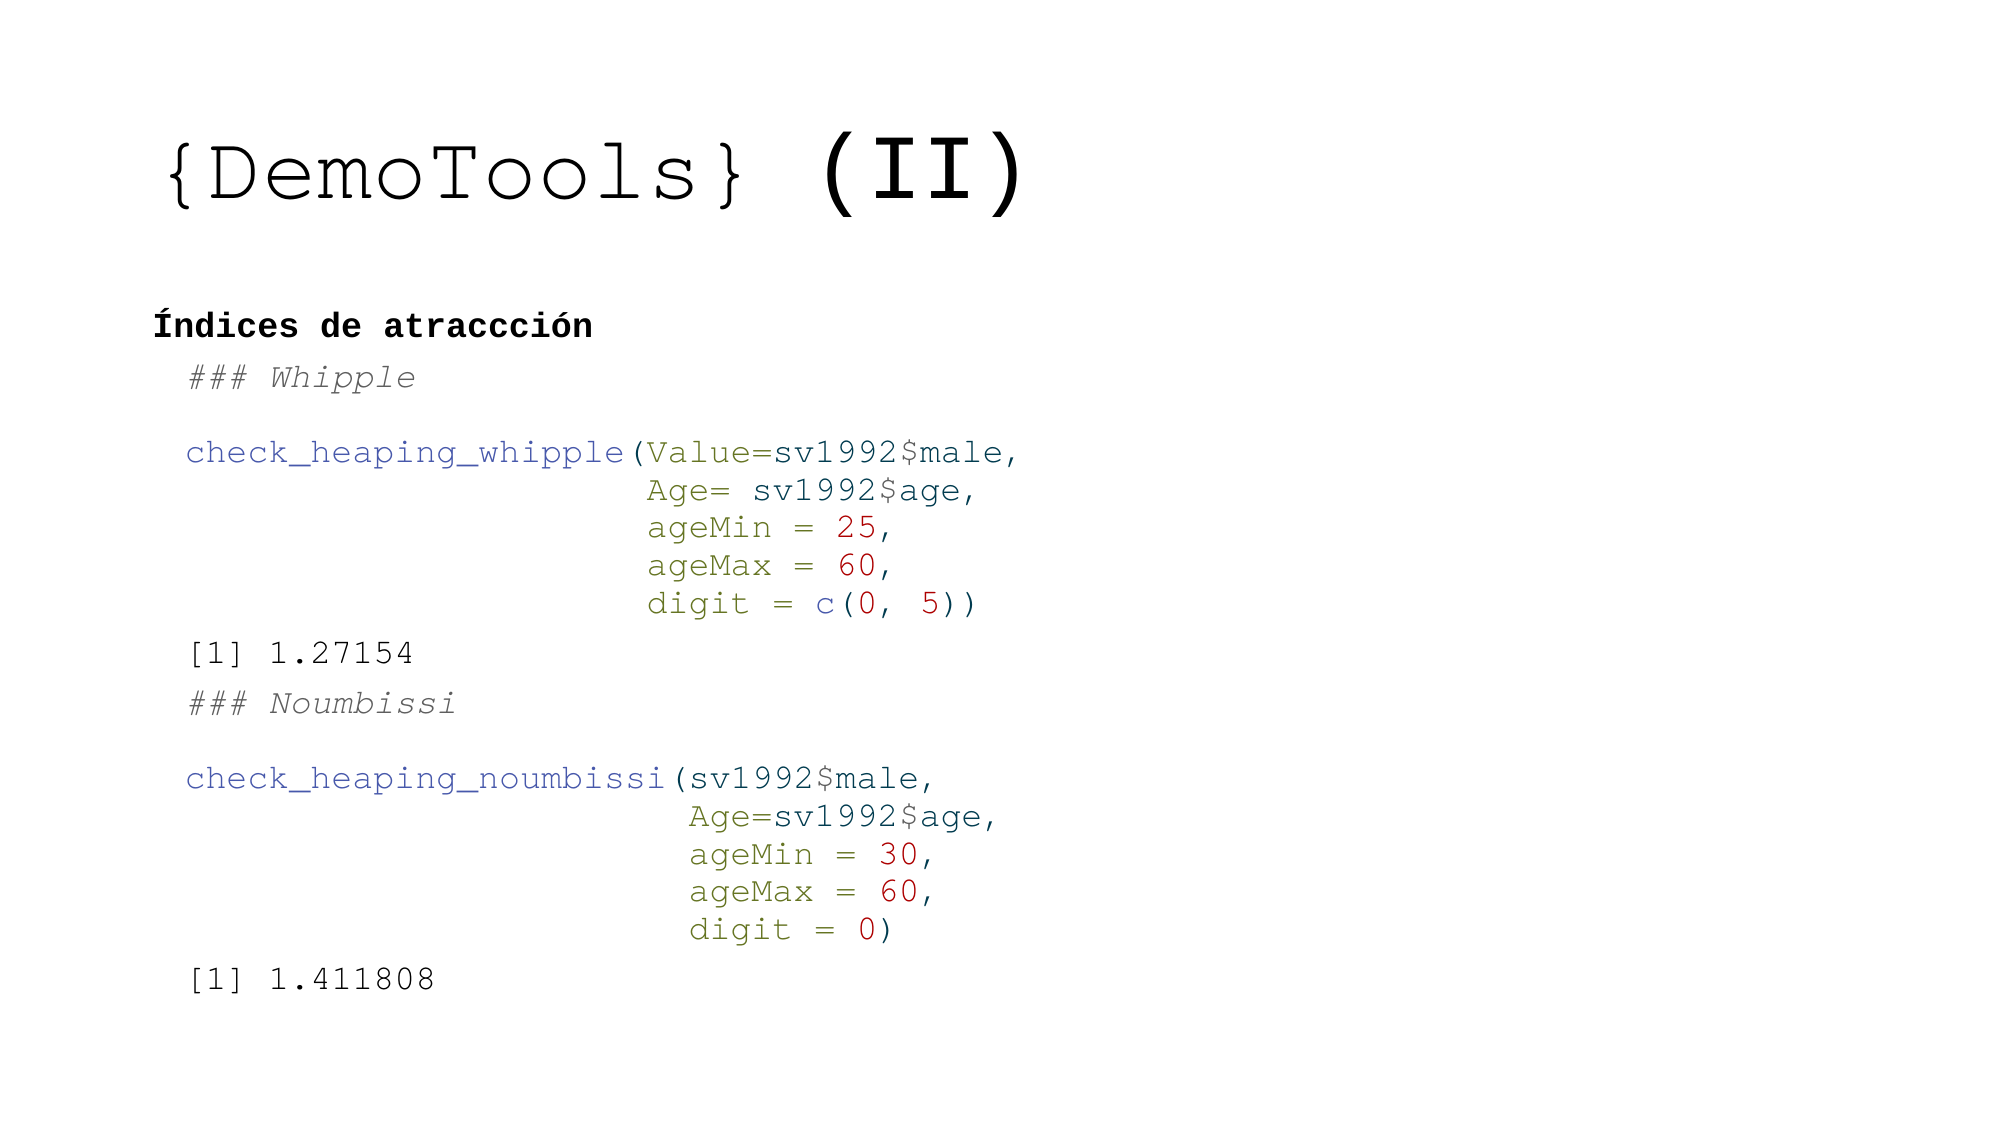

# {DemoTools} (II)
Índices de atraccción
### Whipple check_heaping_whipple(Value=sv1992$male, Age= sv1992$age, ageMin = 25, ageMax = 60, digit = c(0, 5))
[1] 1.27154
### Noumbissi check_heaping_noumbissi(sv1992$male, Age=sv1992$age, ageMin = 30, ageMax = 60, digit = 0)
[1] 1.411808